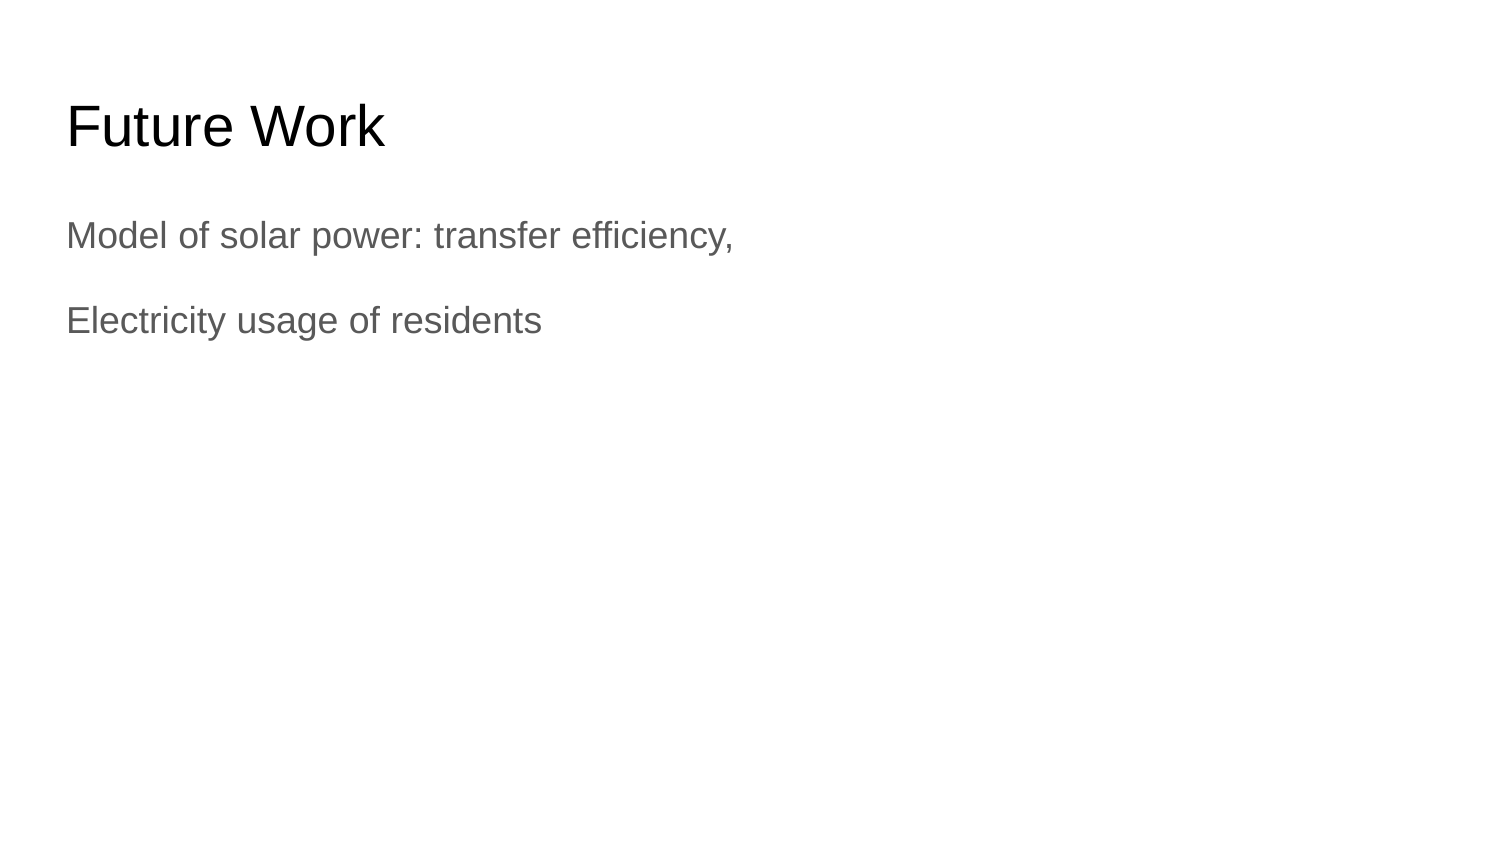

# Future Work
Model of solar power: transfer efficiency,
Electricity usage of residents